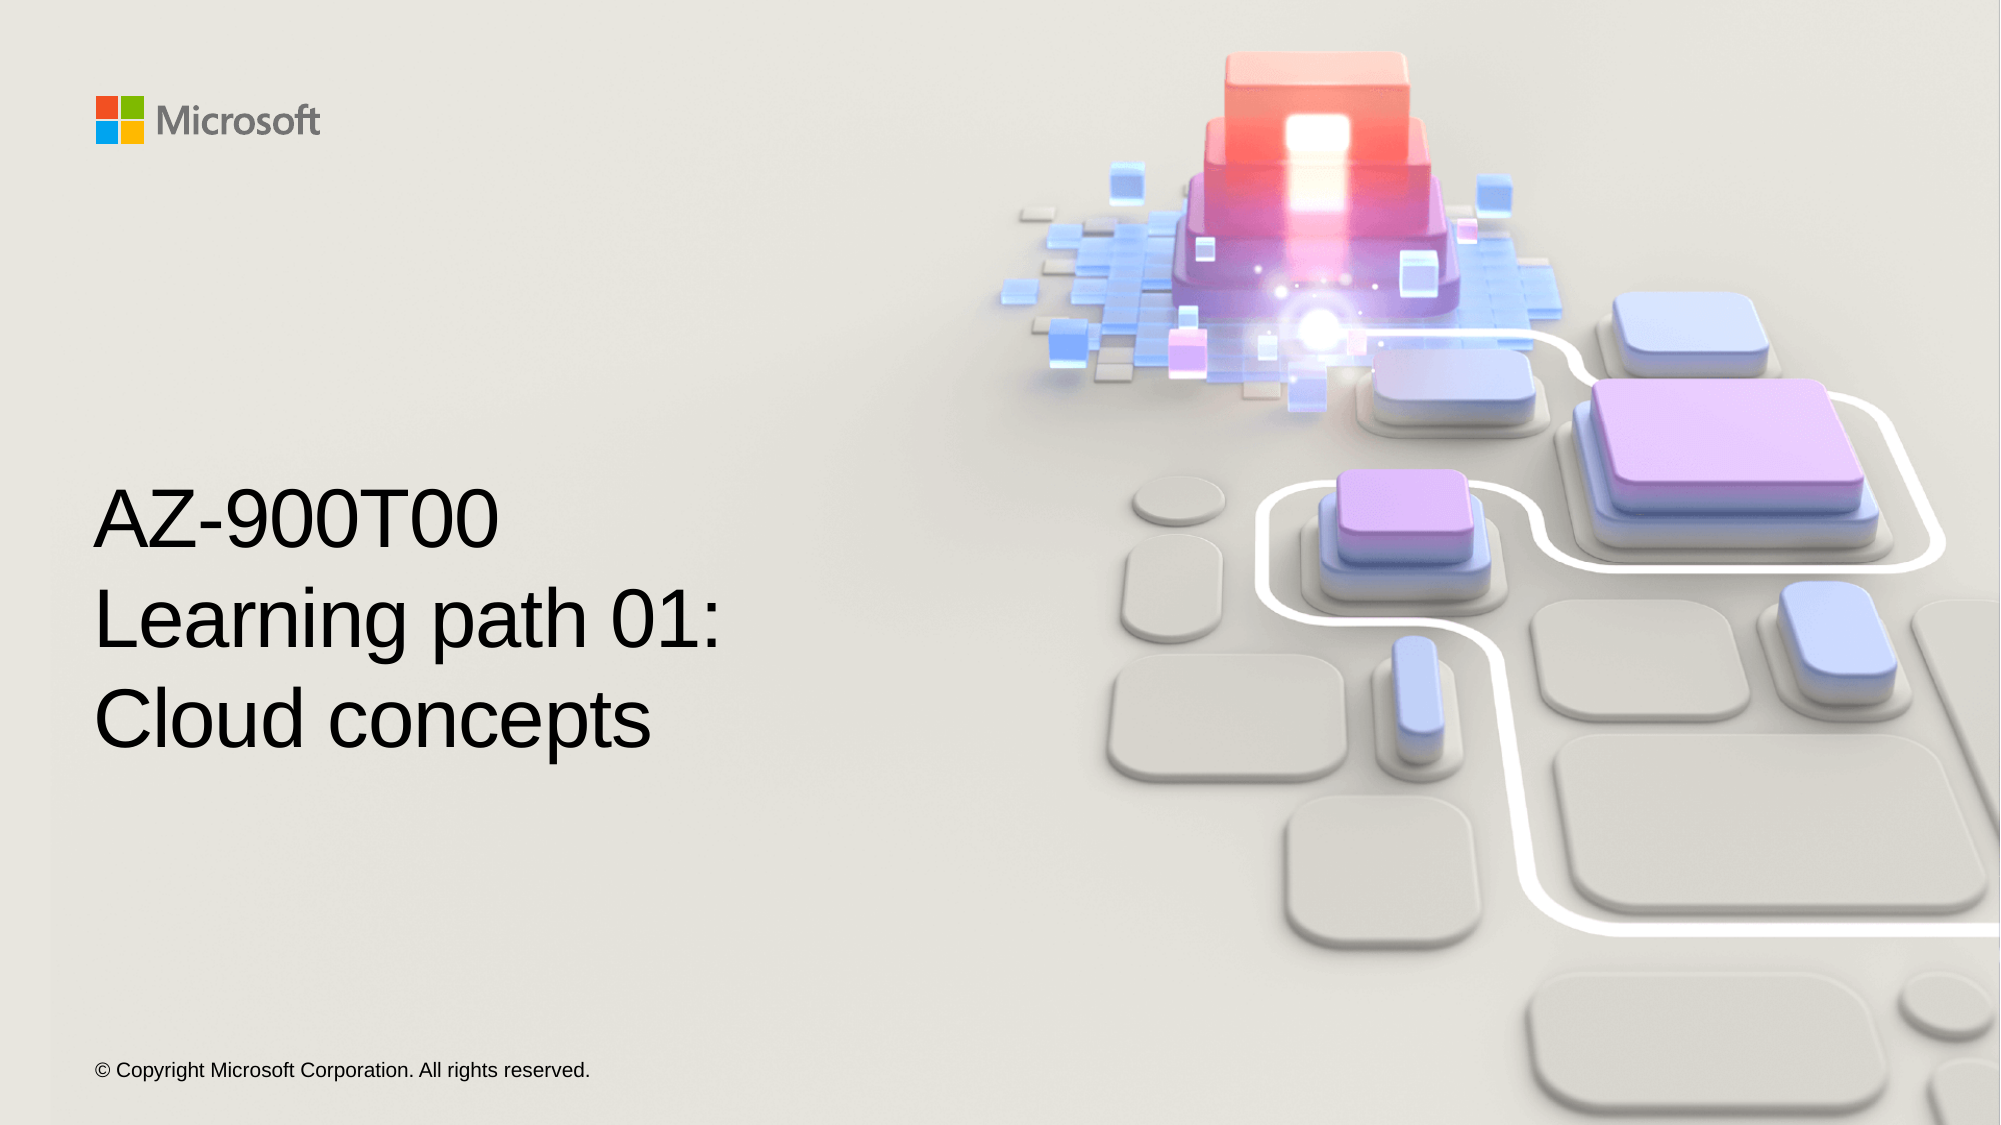

# AZ-900T00 Learning path 01: Cloud concepts
© Copyright Microsoft Corporation. All rights reserved.